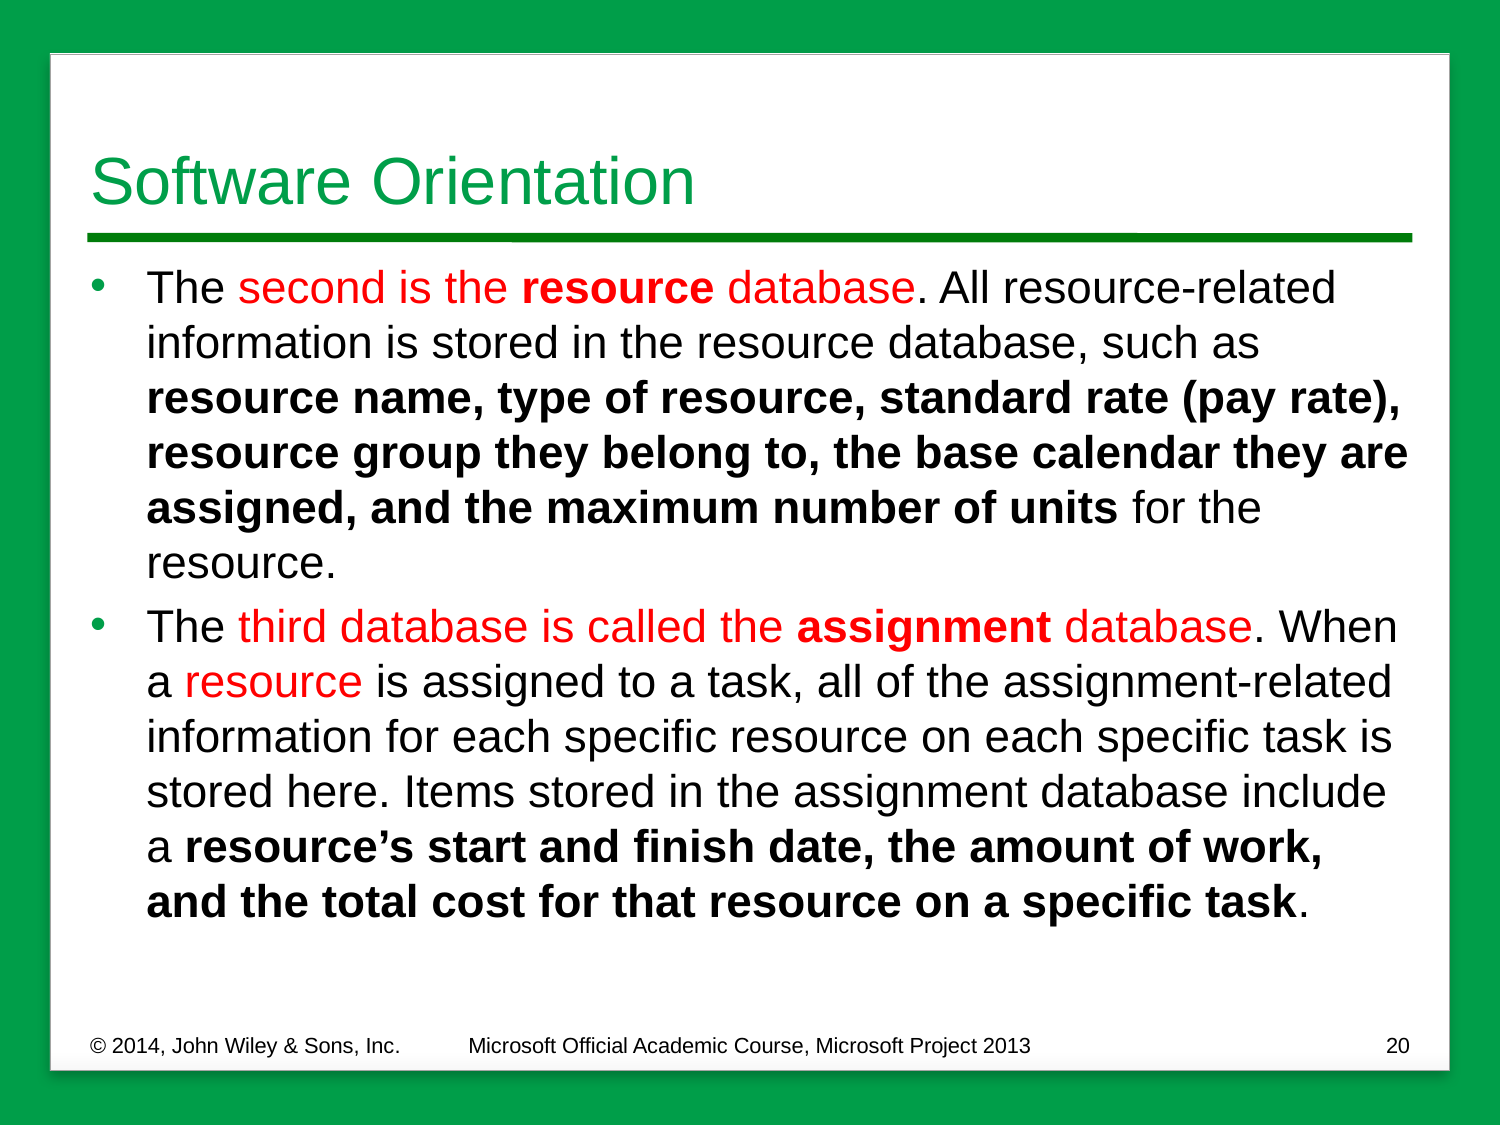

# Software Orientation
The second is the resource database. All resource-related information is stored in the resource database, such as resource name, type of resource, standard rate (pay rate), resource group they belong to, the base calendar they are assigned, and the maximum number of units for the resource.
The third database is called the assignment database. When a resource is assigned to a task, all of the assignment-related information for each specific resource on each specific task is stored here. Items stored in the assignment database include a resource’s start and finish date, the amount of work, and the total cost for that resource on a specific task.
© 2014, John Wiley & Sons, Inc.
Microsoft Official Academic Course, Microsoft Project 2013
20